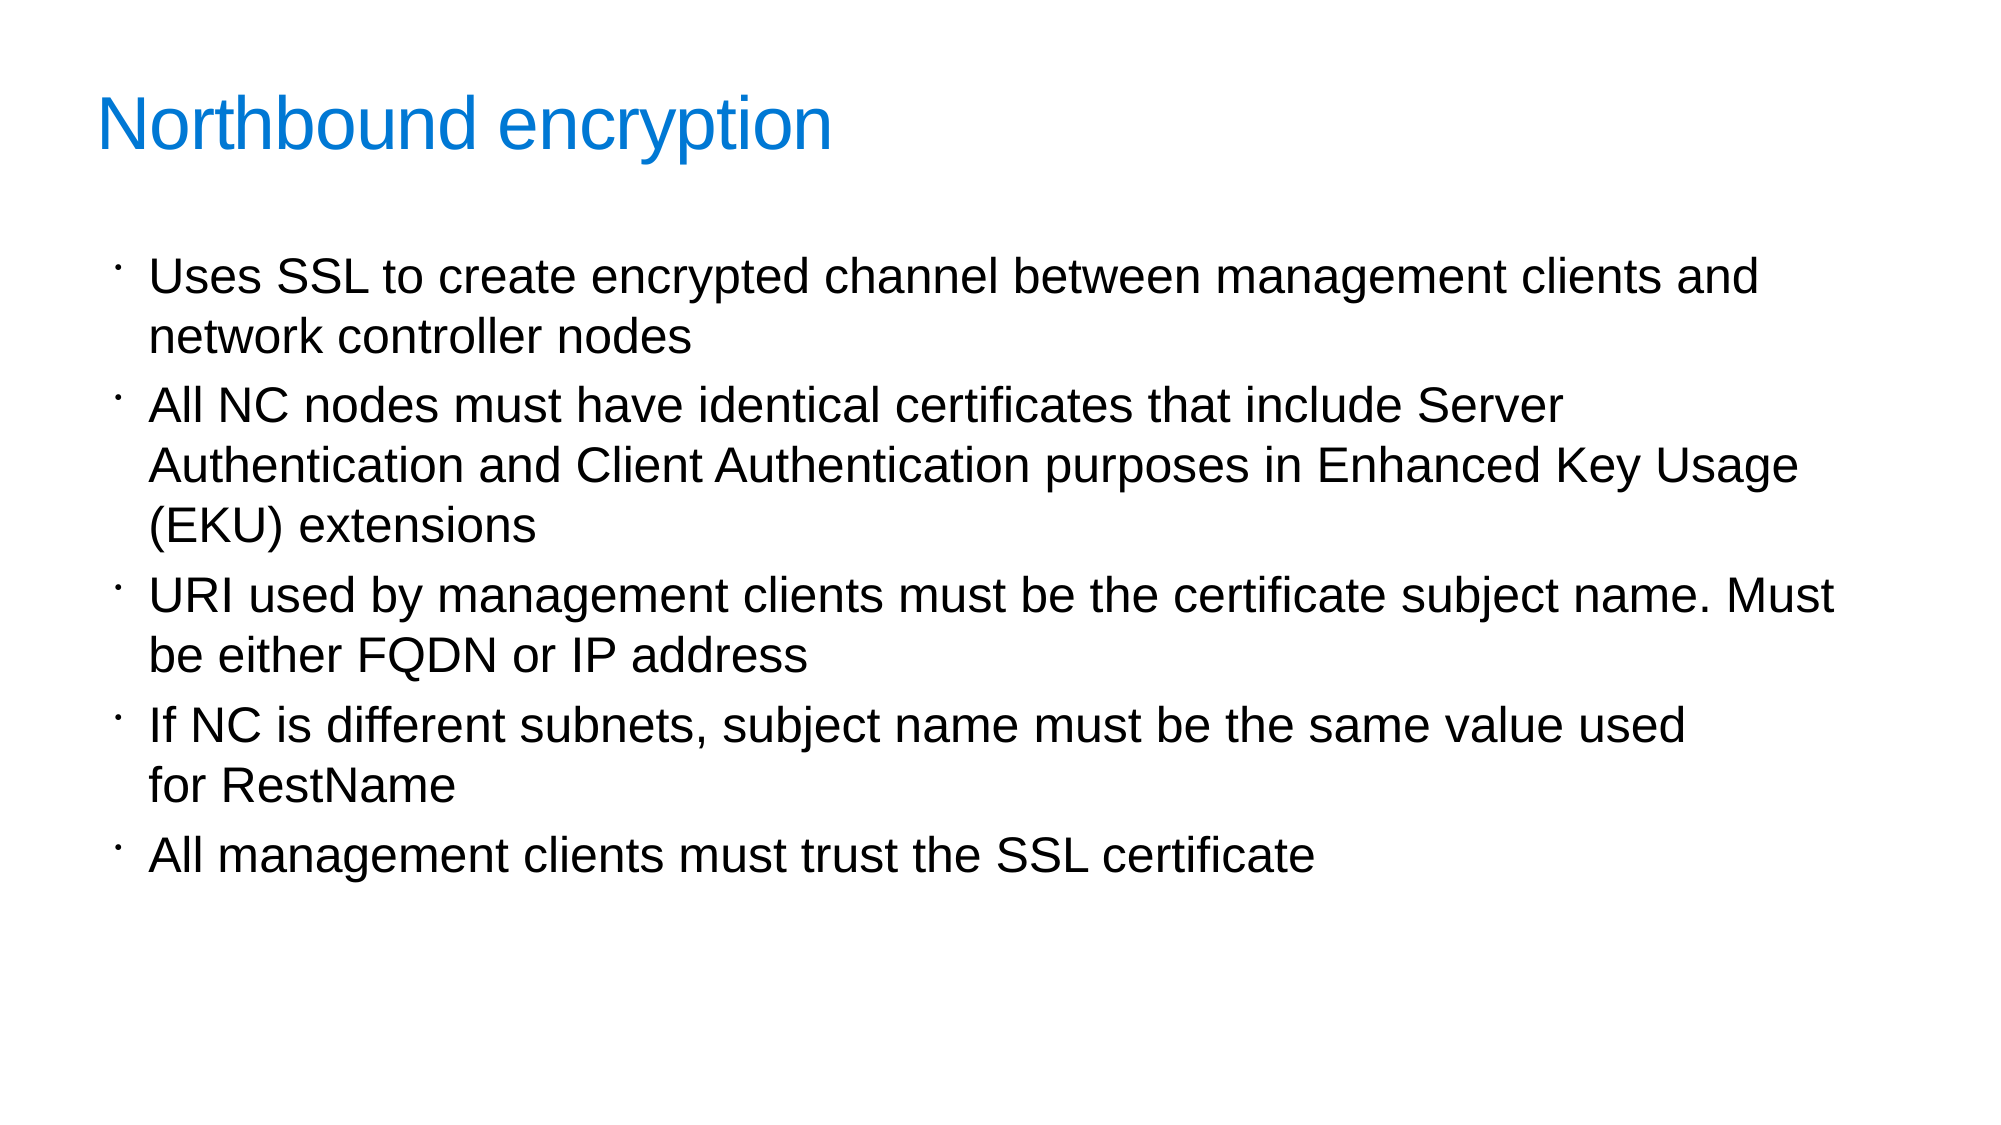

# Northbound encryption
Uses SSL to create encrypted channel between management clients and network controller nodes
All NC nodes must have identical certificates that include Server Authentication and Client Authentication purposes in Enhanced Key Usage (EKU) extensions
URI used by management clients must be the certificate subject name. Must be either FQDN or IP address
If NC is different subnets, subject name must be the same value used for RestName
All management clients must trust the SSL certificate